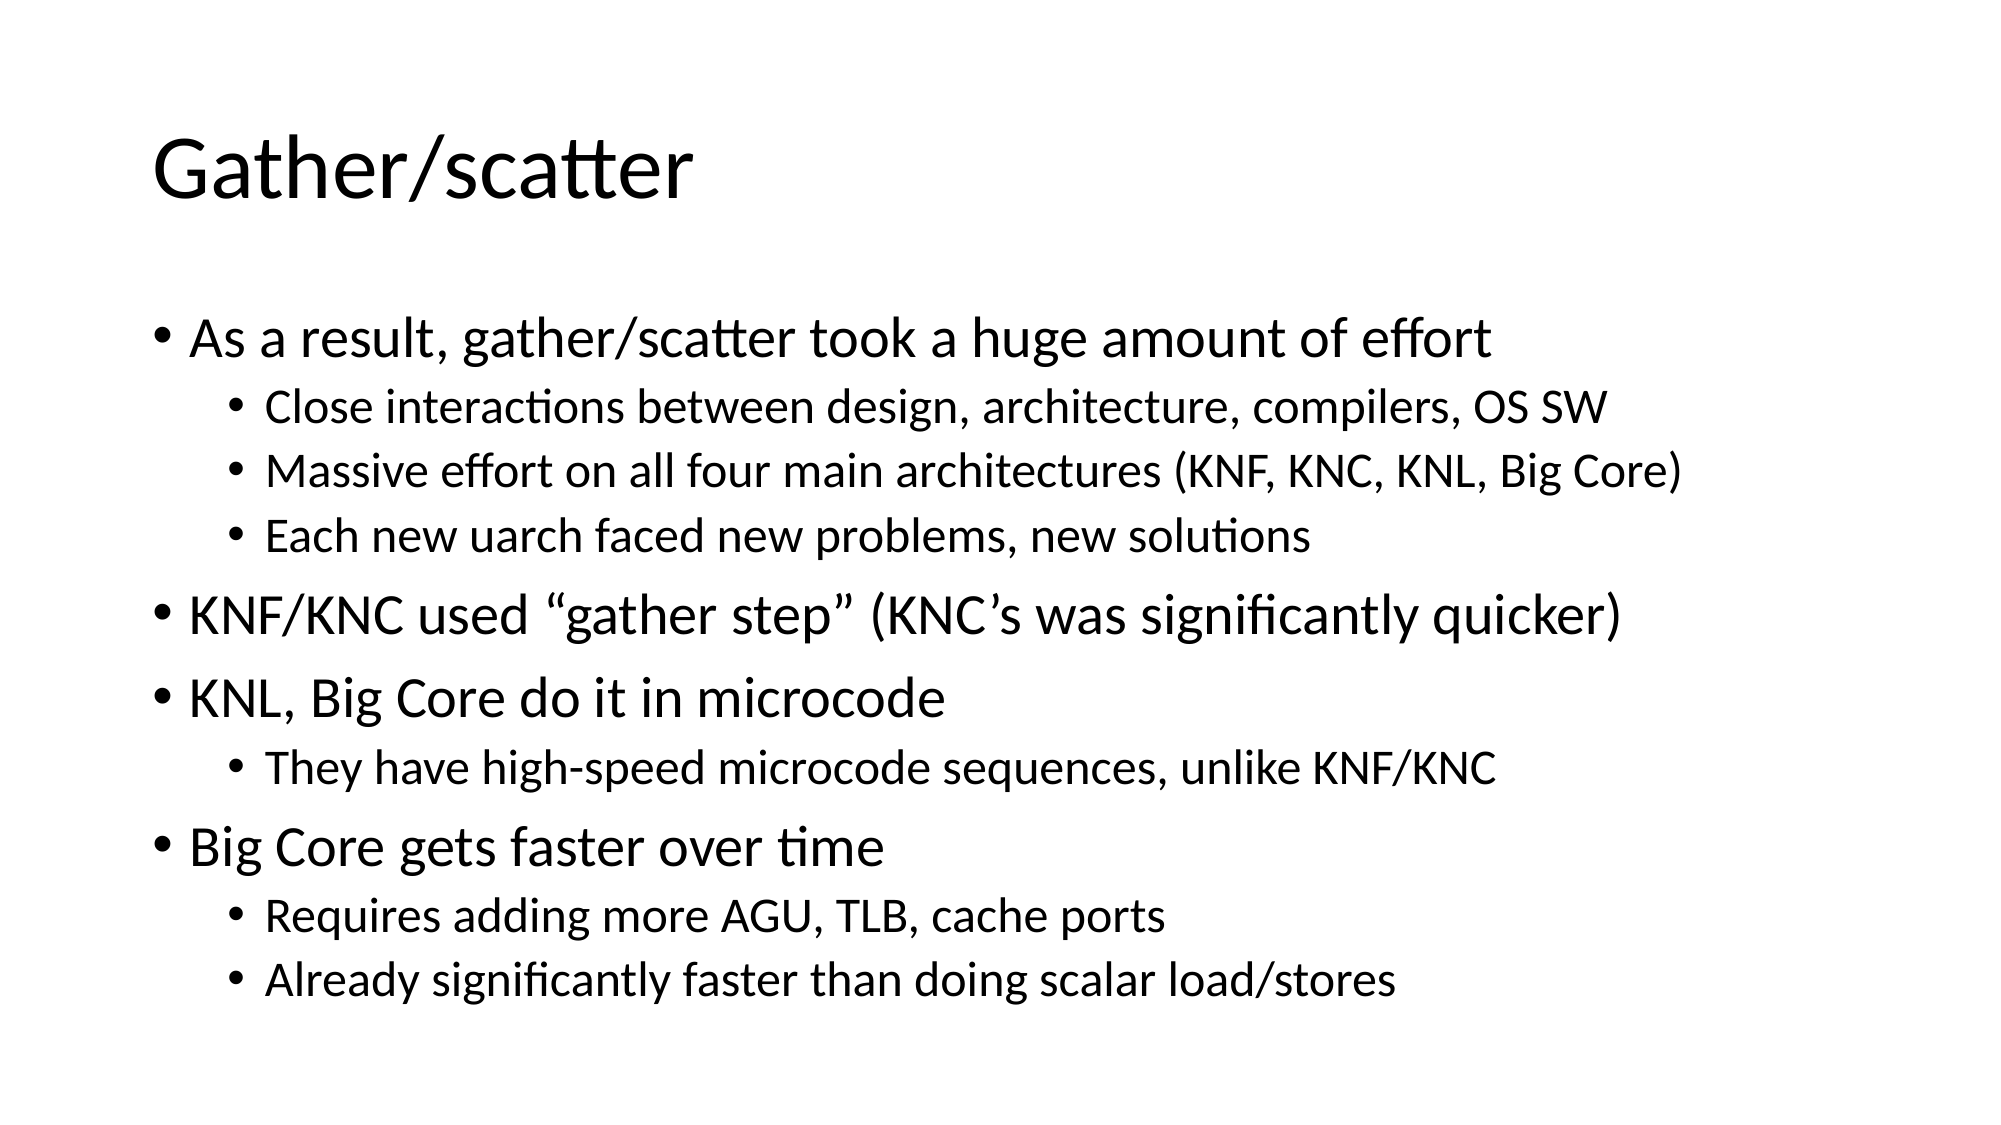

# Gather/scatter
As a result, gather/scatter took a huge amount of effort
Close interactions between design, architecture, compilers, OS SW
Massive effort on all four main architectures (KNF, KNC, KNL, Big Core)
Each new uarch faced new problems, new solutions
KNF/KNC used “gather step” (KNC’s was significantly quicker)
KNL, Big Core do it in microcode
They have high-speed microcode sequences, unlike KNF/KNC
Big Core gets faster over time
Requires adding more AGU, TLB, cache ports
Already significantly faster than doing scalar load/stores